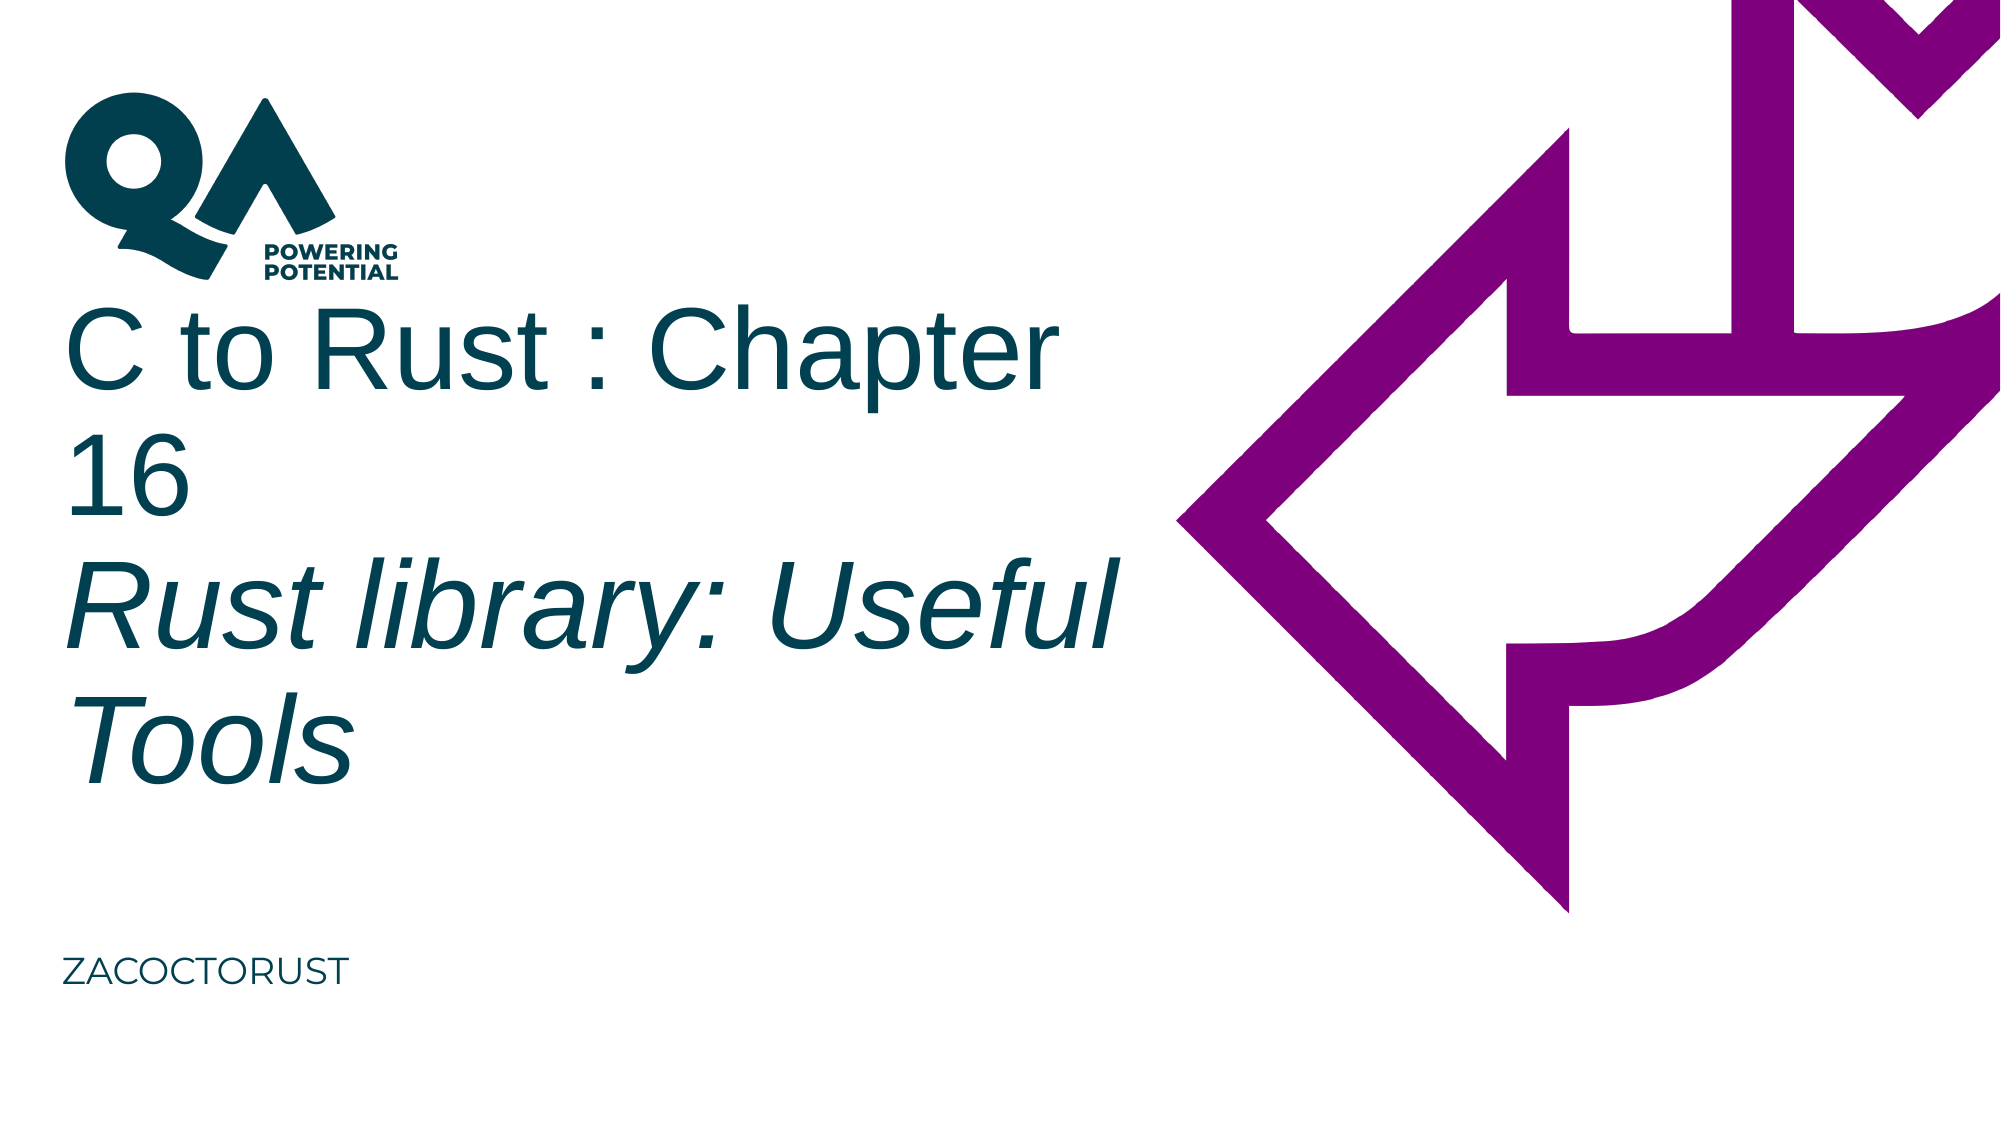

# C to Rust : Chapter 16 Rust library: Useful Tools
ZACOCTORUST